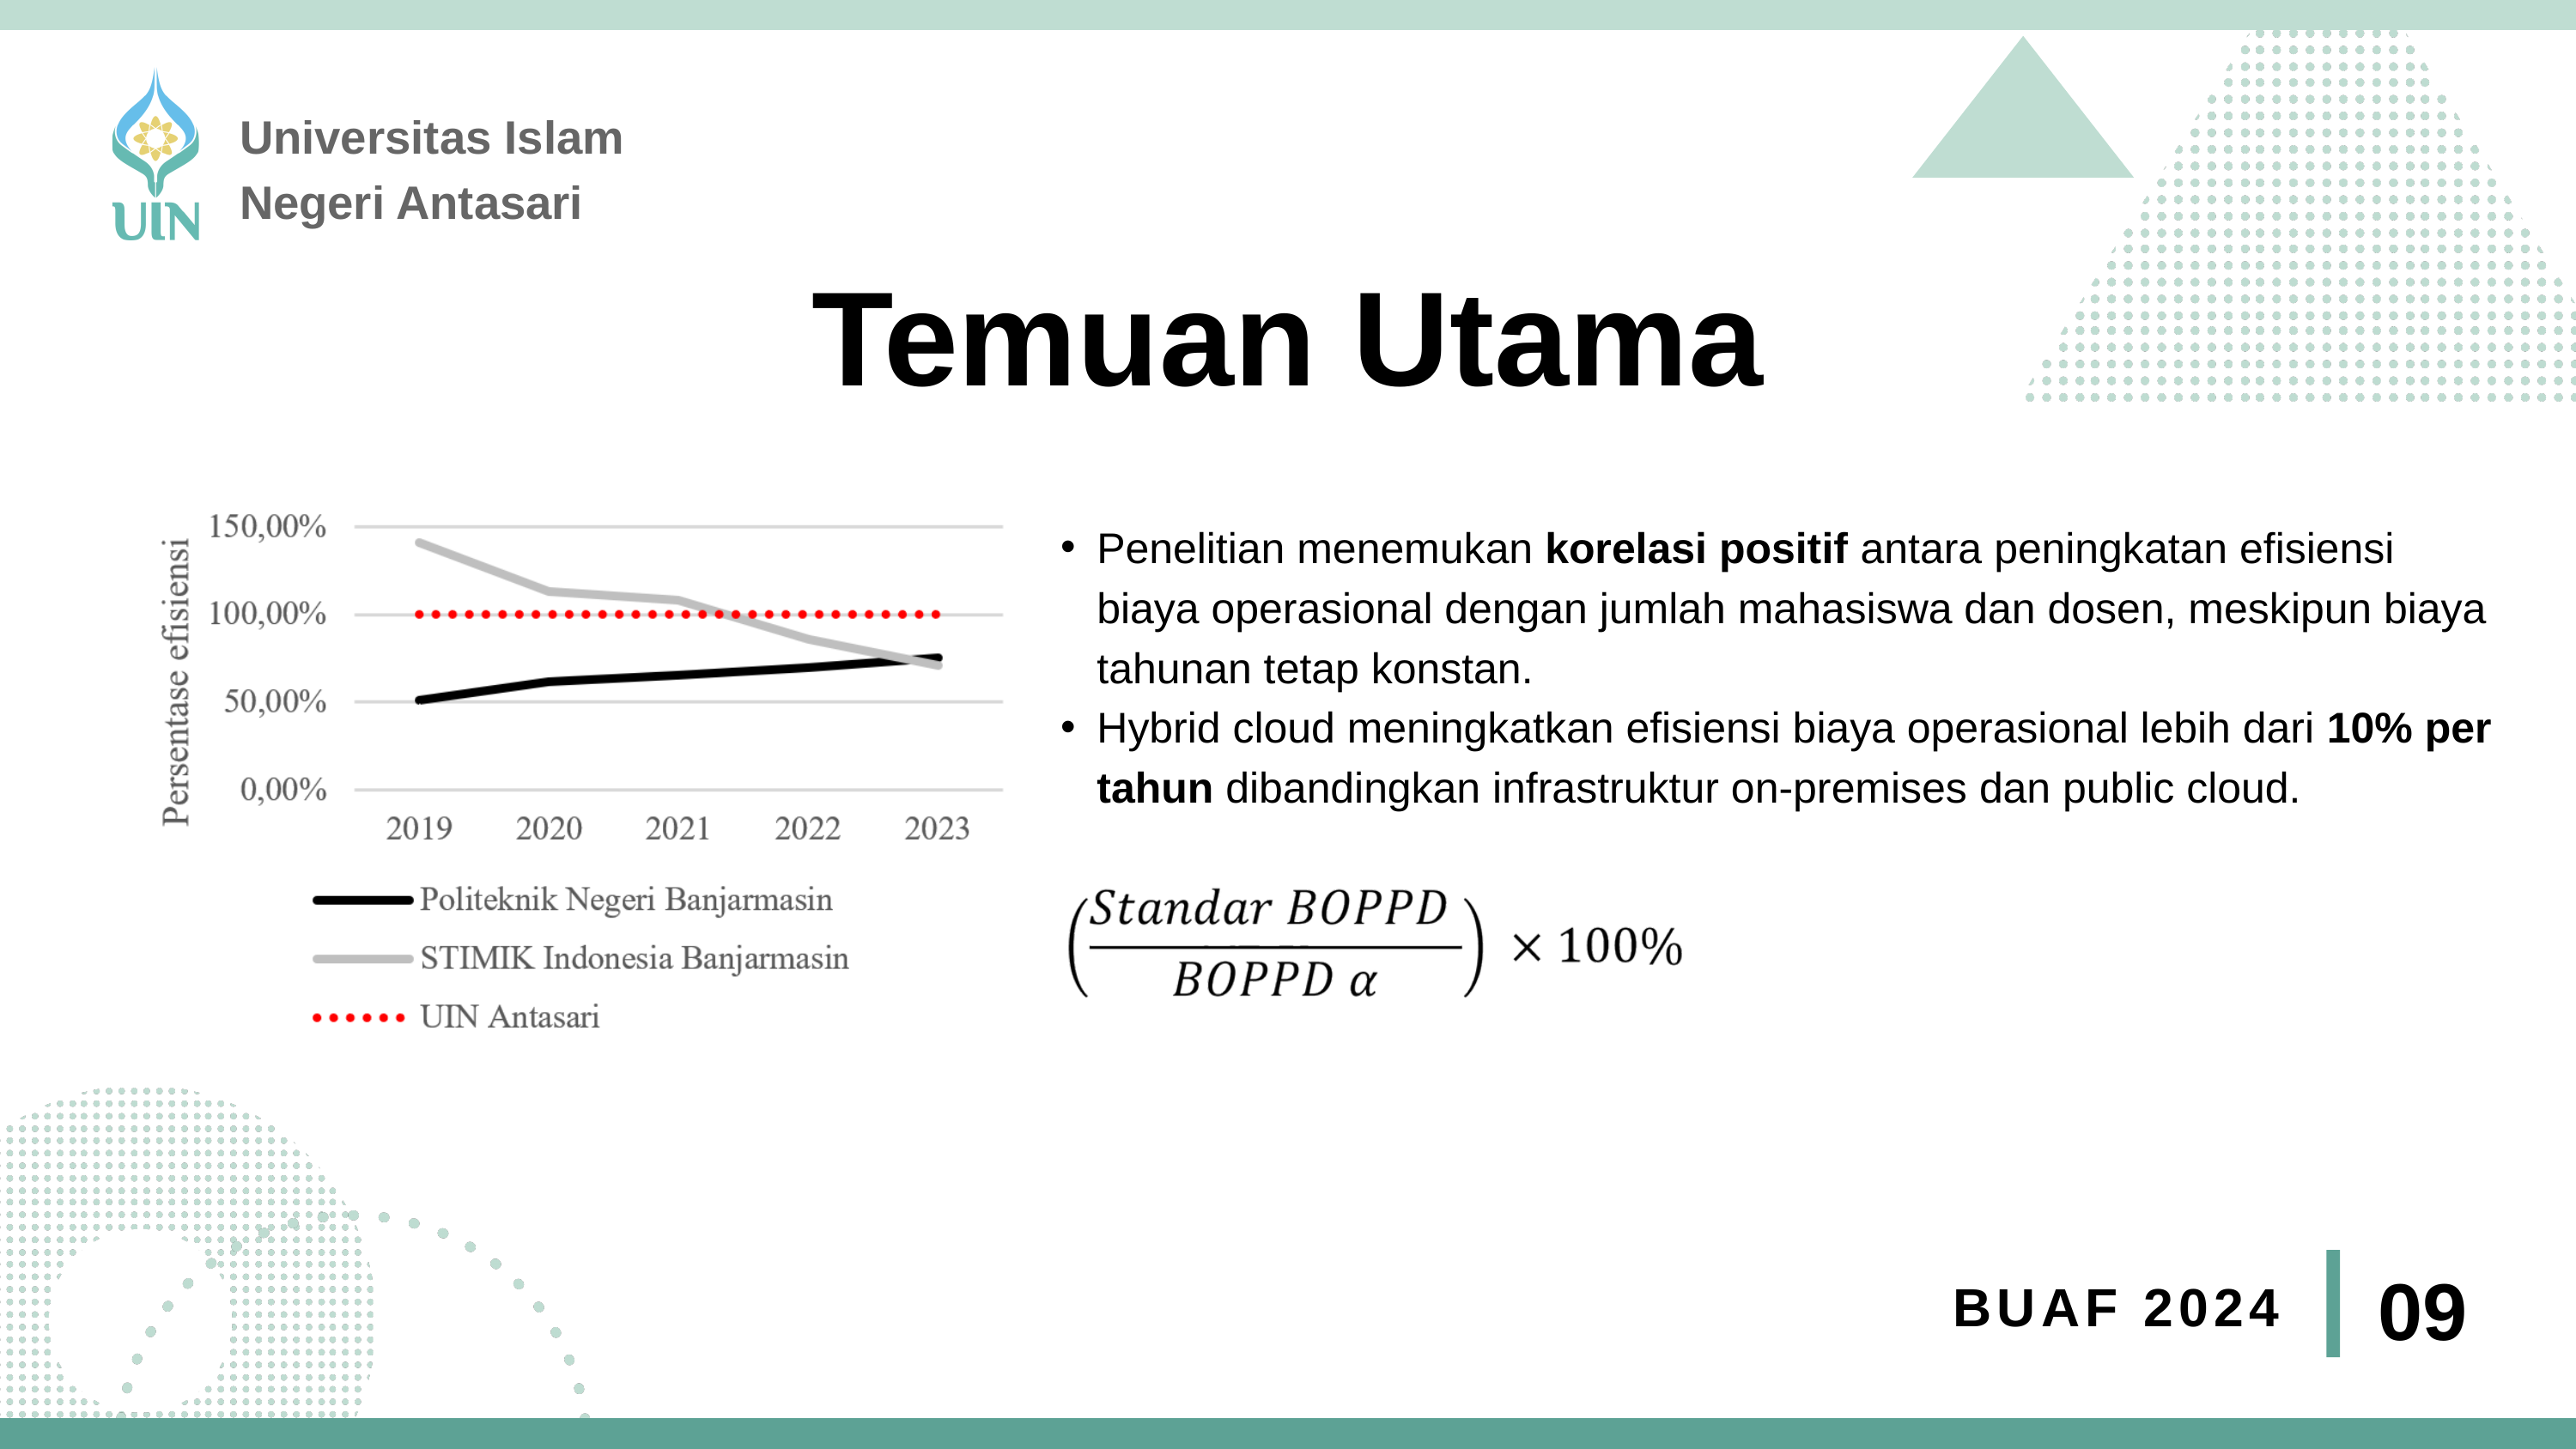

Universitas Islam Negeri Antasari
Temuan Utama

Penelitian menemukan korelasi positif antara peningkatan efisiensi biaya operasional dengan jumlah mahasiswa dan dosen, meskipun biaya tahunan tetap konstan.
Hybrid cloud meningkatkan efisiensi biaya operasional lebih dari 10% per tahun dibandingkan infrastruktur on-premises dan public cloud.

09

BUAF 2024